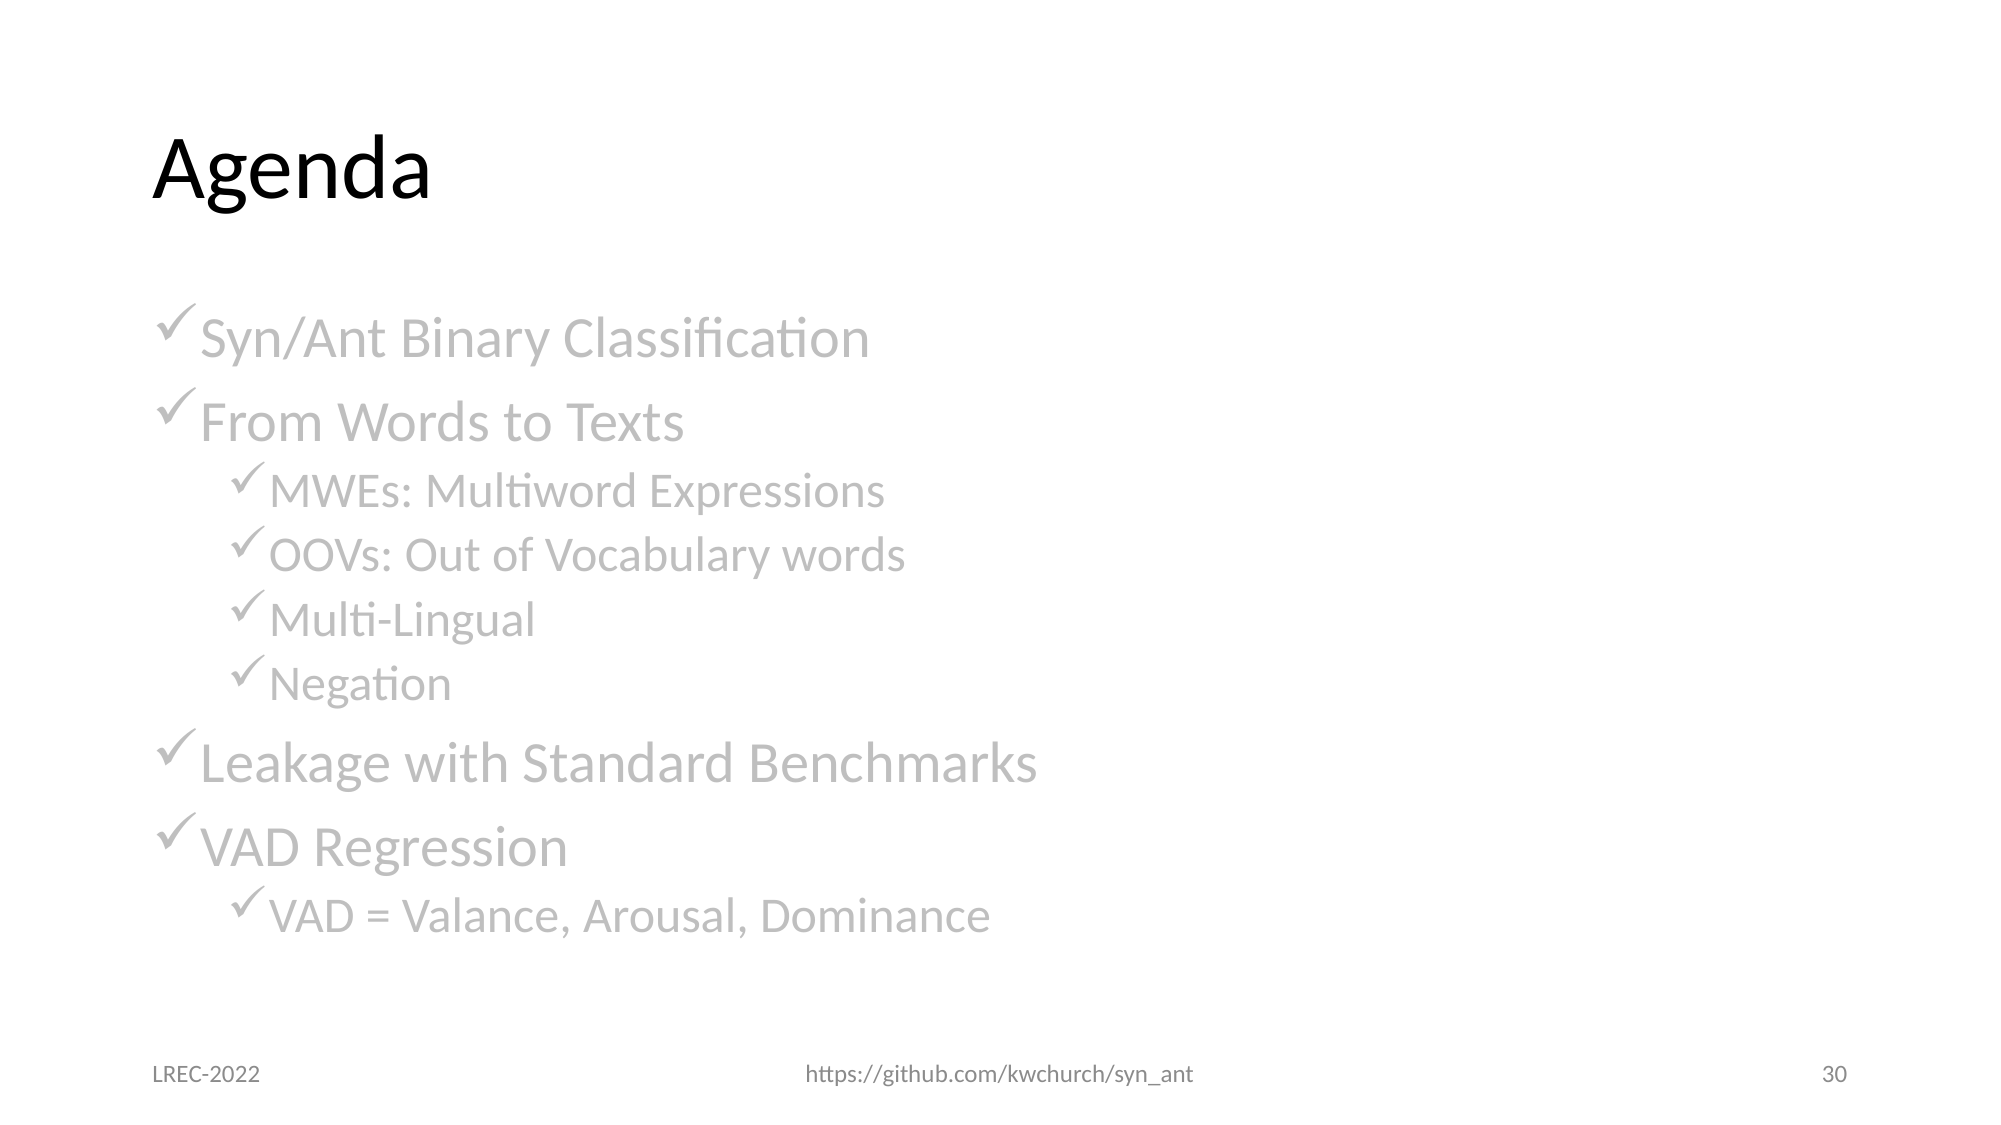

# Agenda
Syn/Ant Binary Classification
From Words to Texts
MWEs: Multiword Expressions
OOVs: Out of Vocabulary words
Multi-Lingual
Negation
Leakage with Standard Benchmarks
VAD Regression
VAD = Valance, Arousal, Dominance
LREC-2022
https://github.com/kwchurch/syn_ant
30